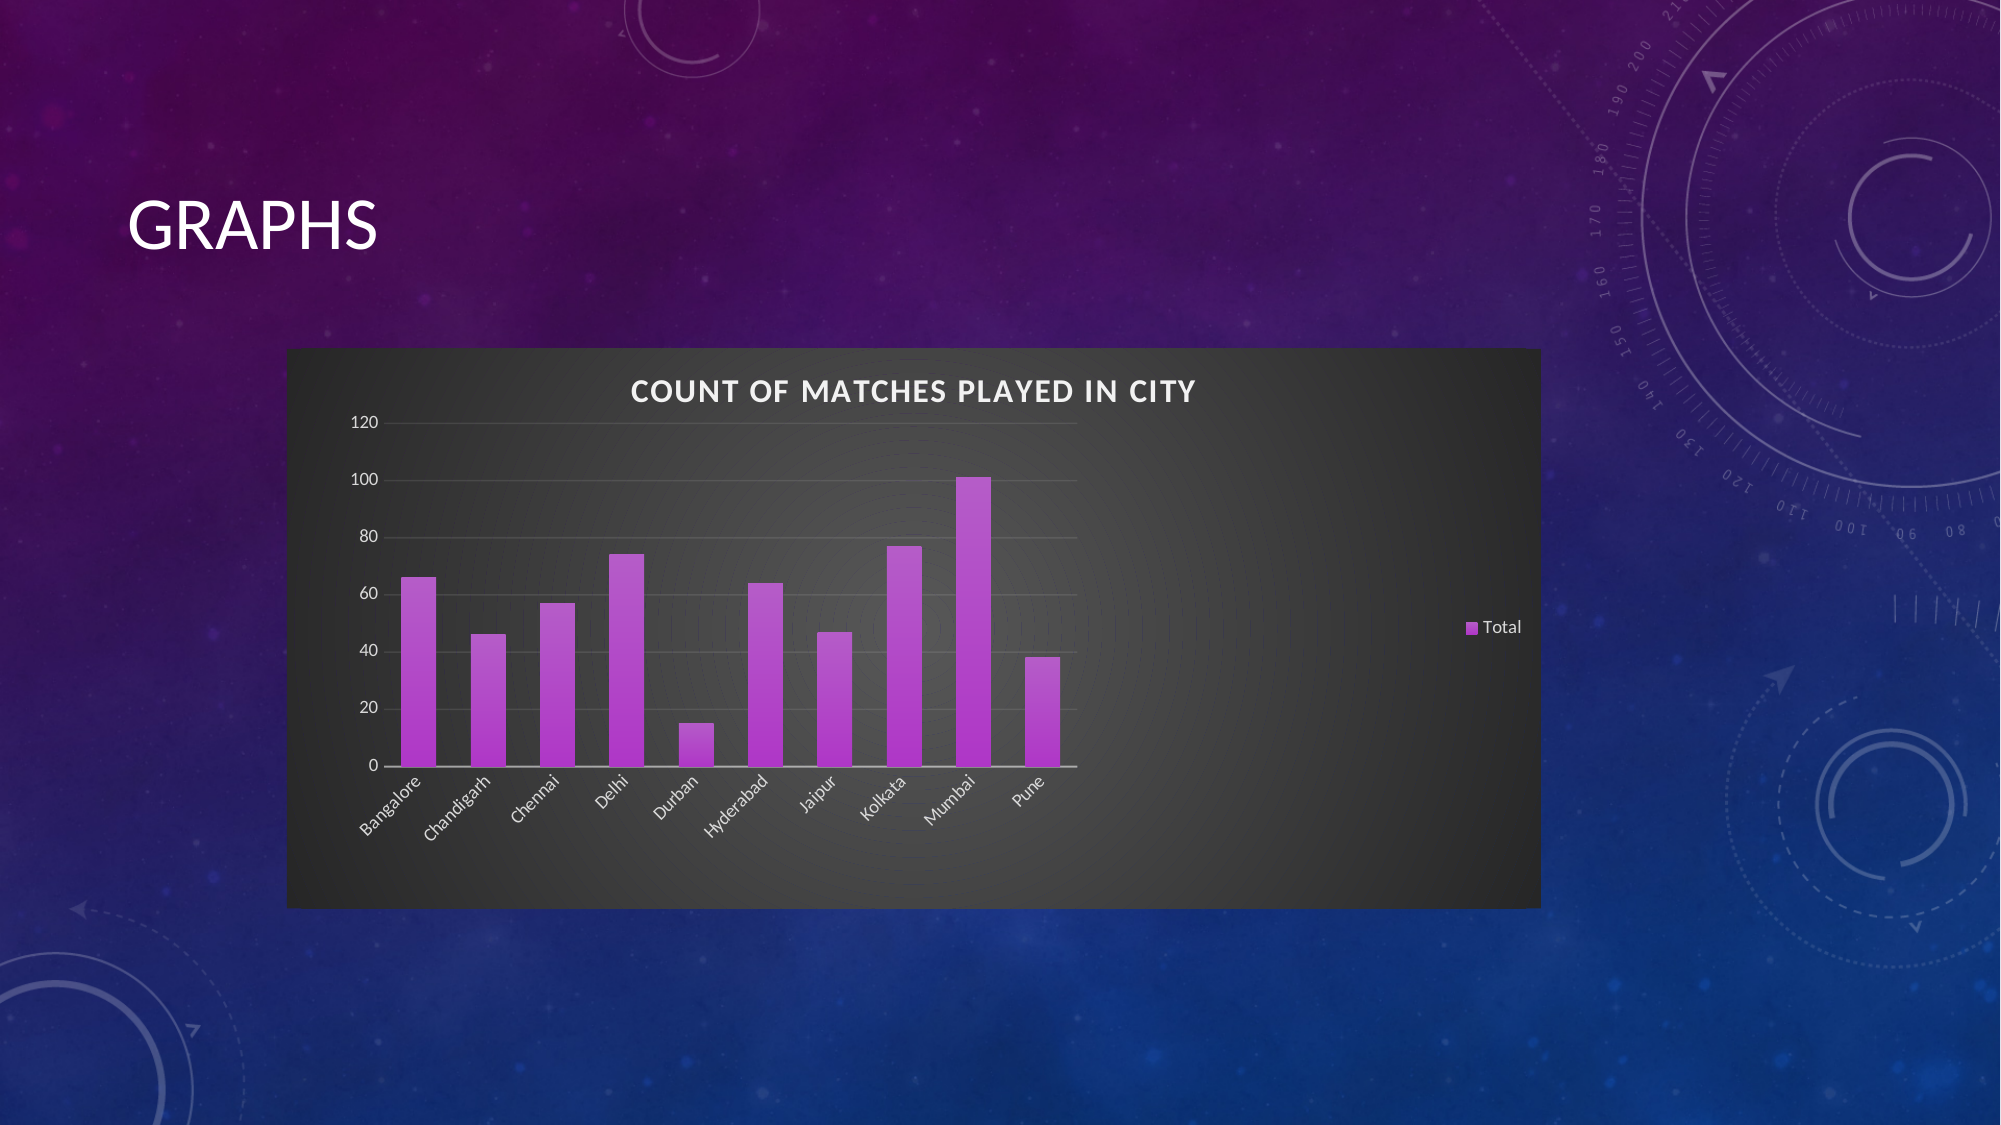

# GRAPHS

### Chart: COUNT OF MATCHES PLAYED IN CITY

| Category | Total |
|---|---|
| Bangalore | 66.0 |
| Chandigarh | 46.0 |
| Chennai | 57.0 |
| Delhi | 74.0 |
| Durban | 15.0 |
| Hyderabad | 64.0 |
| Jaipur | 47.0 |
| Kolkata | 77.0 |
| Mumbai | 101.0 |
| Pune | 38.0 |